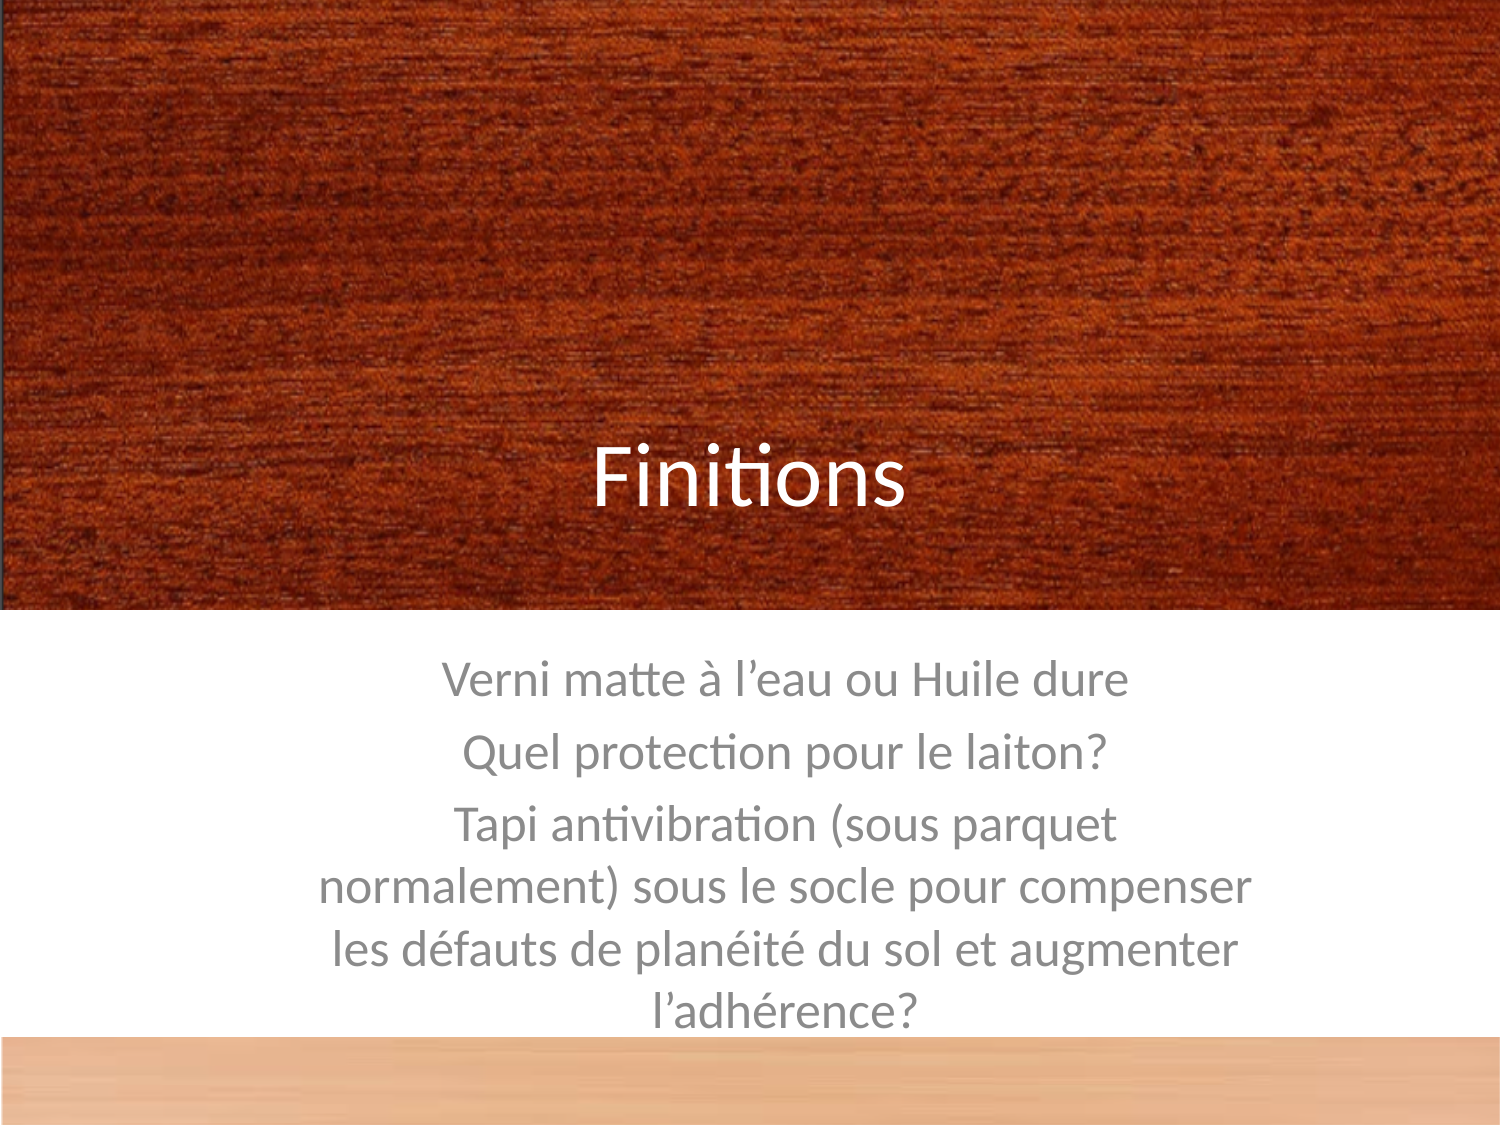

# Finitions
Verni matte à l’eau ou Huile dure
Quel protection pour le laiton?
Tapi antivibration (sous parquet normalement) sous le socle pour compenser les défauts de planéité du sol et augmenter l’adhérence?